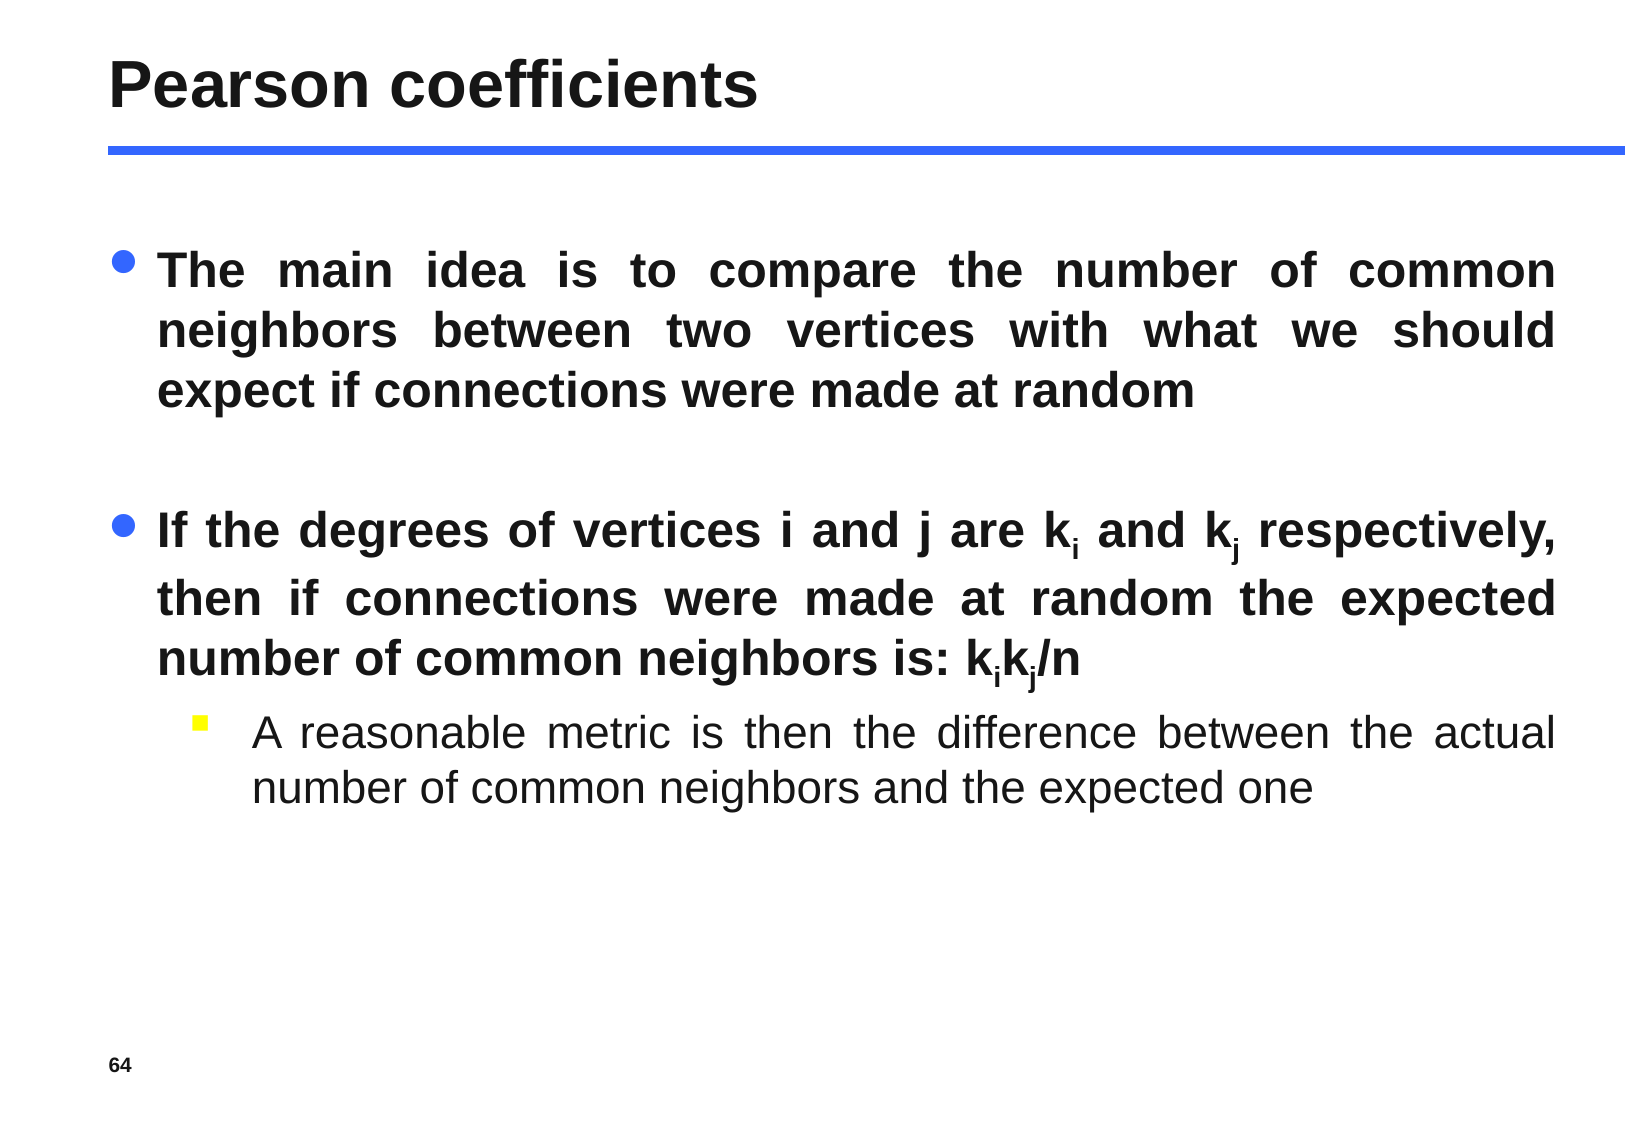

# Pearson coefficients
The main idea is to compare the number of common neighbors between two vertices with what we should expect if connections were made at random

If the degrees of vertices i and j are ki and kj respectively, then if connections were made at random the expected number of common neighbors is: kikj/n
A reasonable metric is then the difference between the actual number of common neighbors and the expected one
64